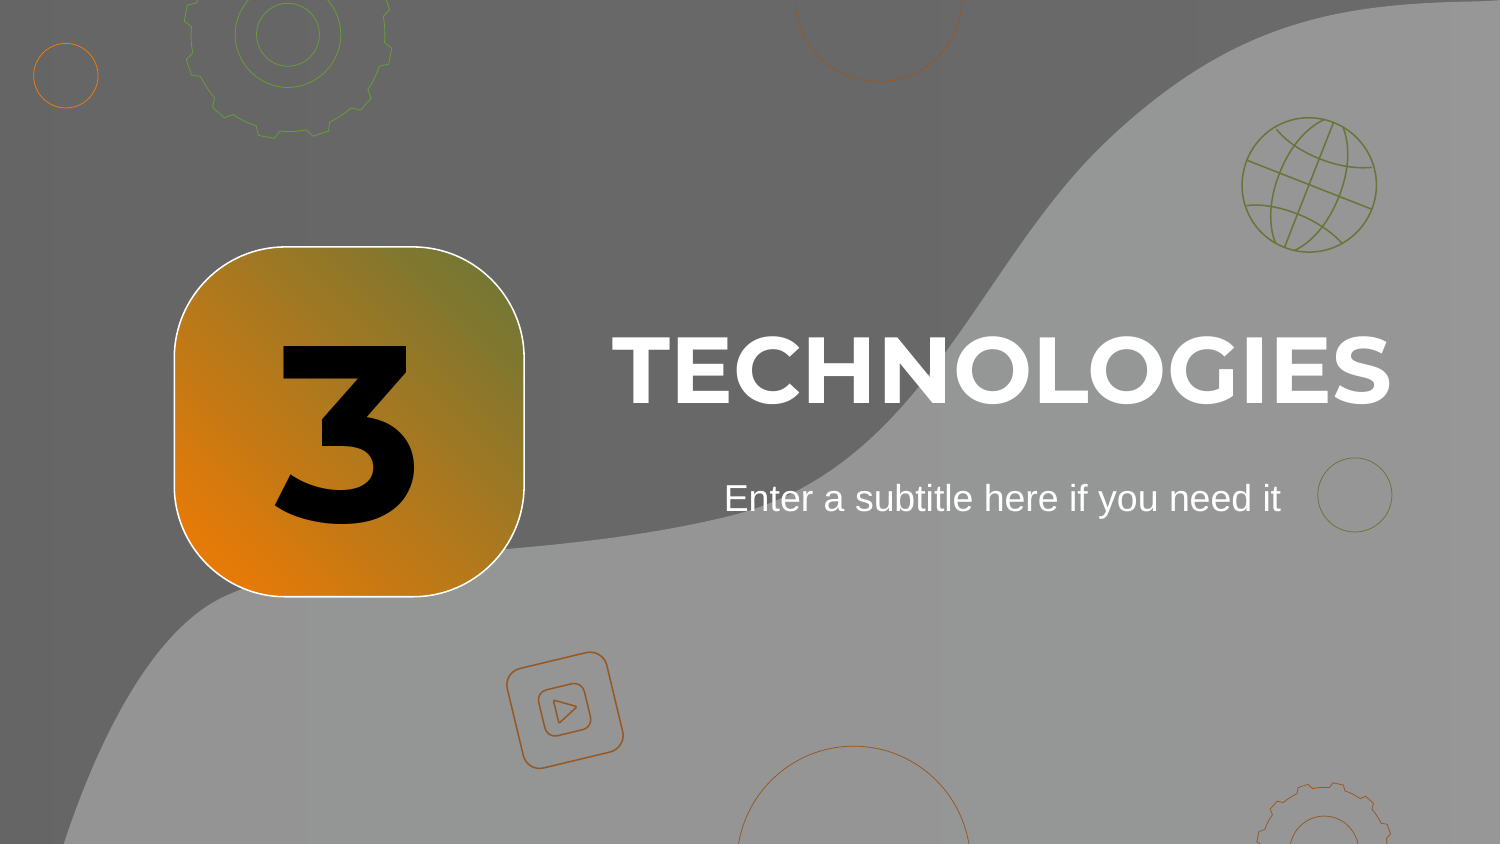

# TECHNOLOGIES
3
Enter a subtitle here if you need it